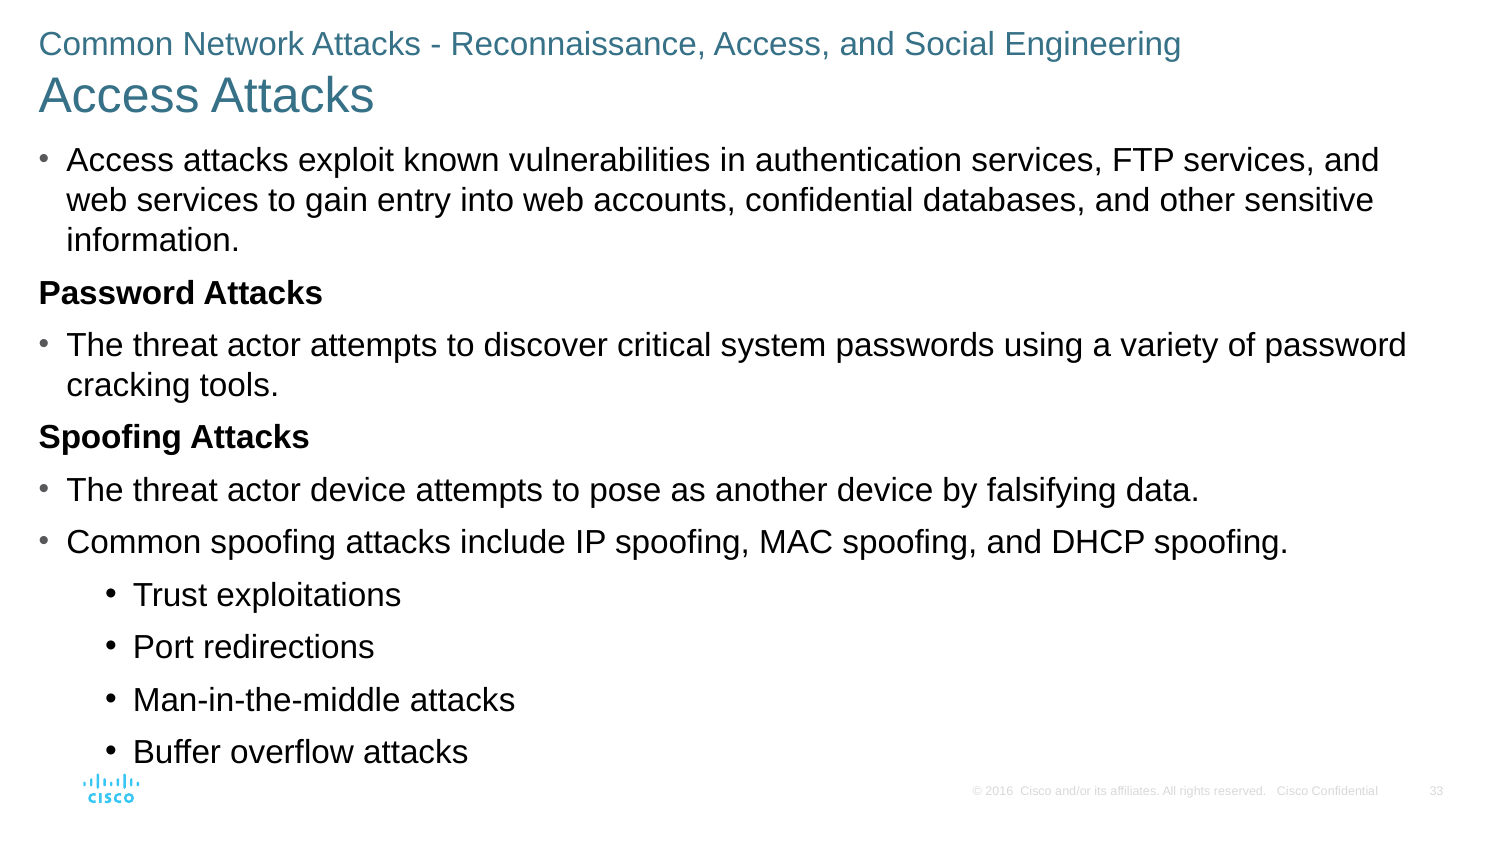

Common Network Attacks - Reconnaissance, Access, and Social Engineering
Access Attacks
Access attacks exploit known vulnerabilities in authentication services, FTP services, and web services to gain entry into web accounts, confidential databases, and other sensitive information.
Password Attacks
The threat actor attempts to discover critical system passwords using a variety of password cracking tools.
Spoofing Attacks
The threat actor device attempts to pose as another device by falsifying data.
Common spoofing attacks include IP spoofing, MAC spoofing, and DHCP spoofing.
Trust exploitations
Port redirections
Man-in-the-middle attacks
Buffer overflow attacks